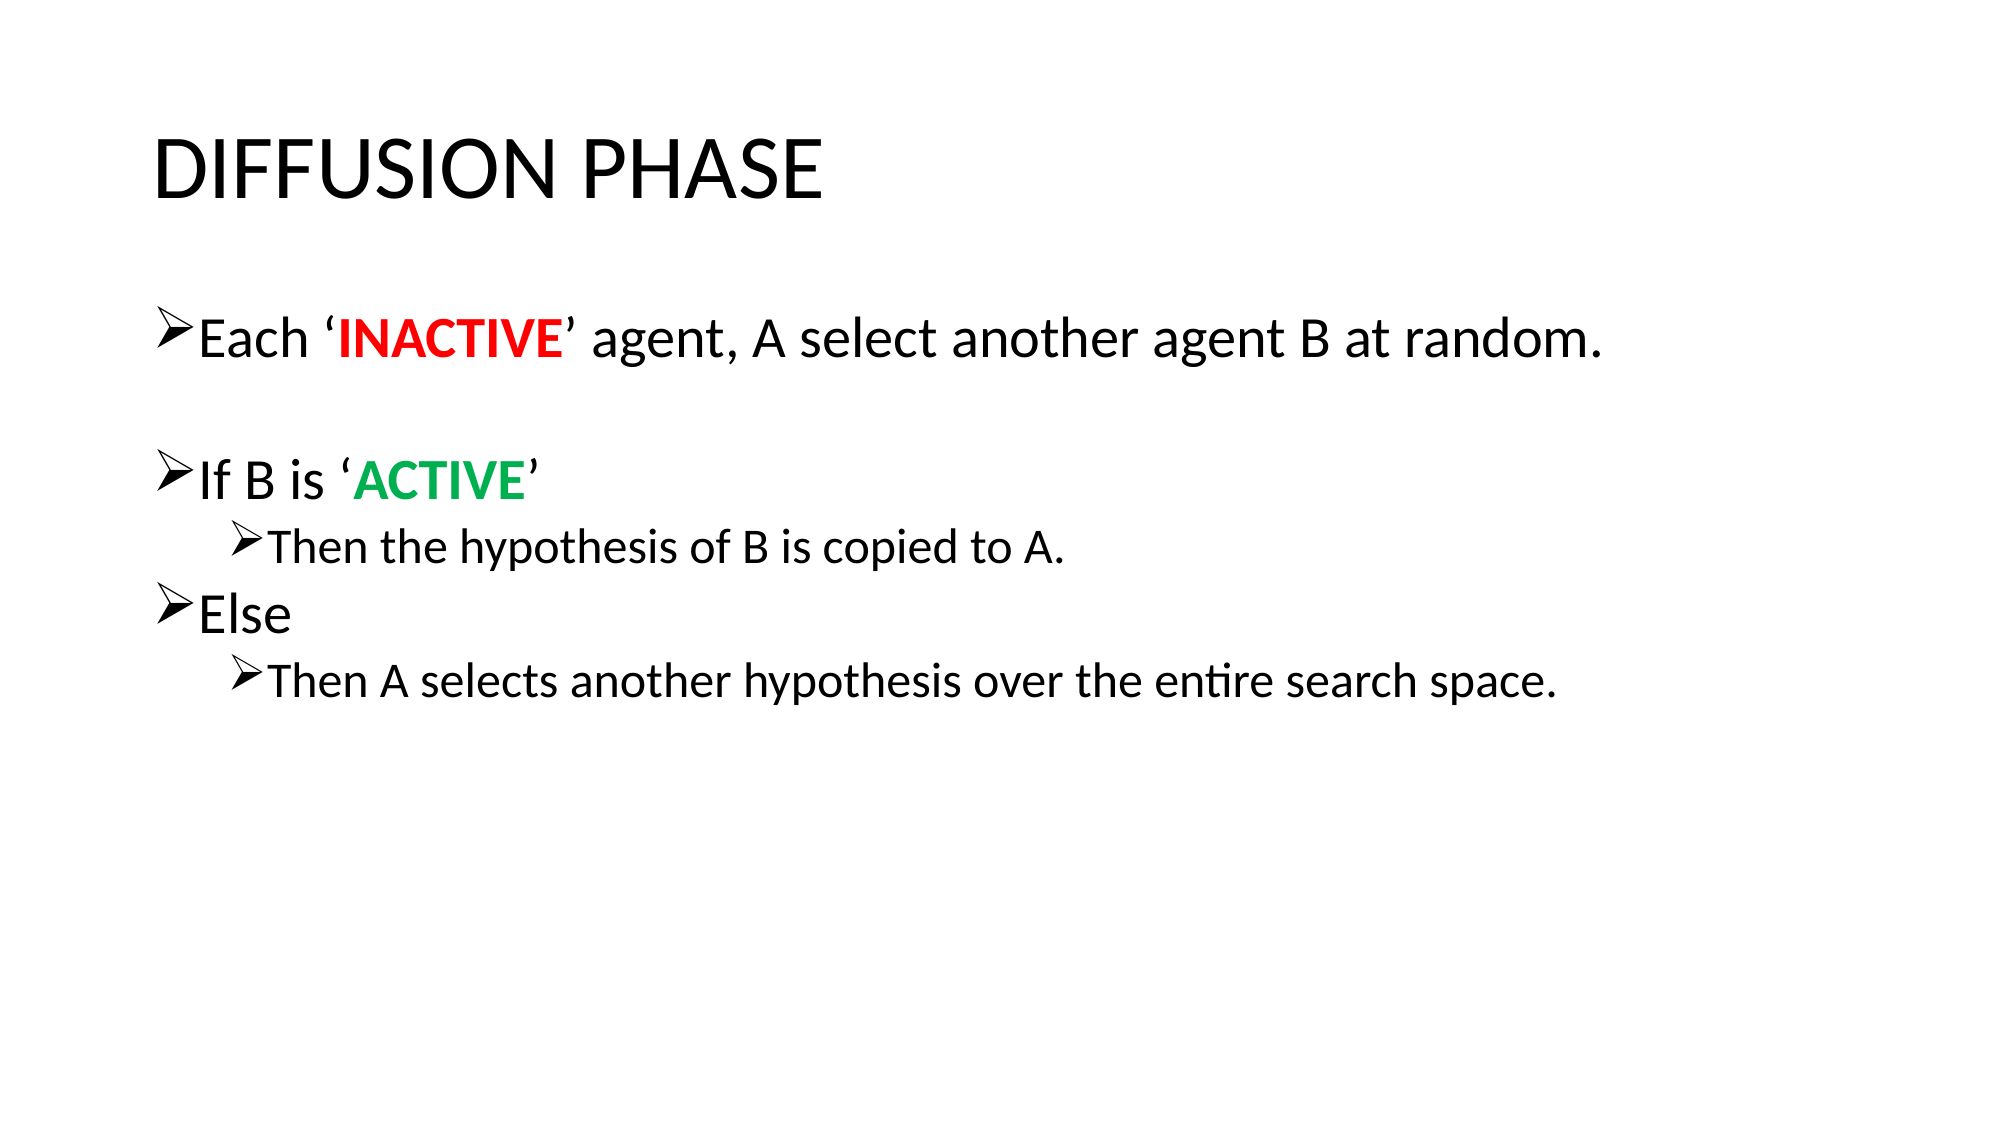

# DIFFUSION PHASE
Each ‘INACTIVE’ agent, A select another agent B at random.

If B is ‘ACTIVE’
Then the hypothesis of B is copied to A.
Else
Then A selects another hypothesis over the entire search space.